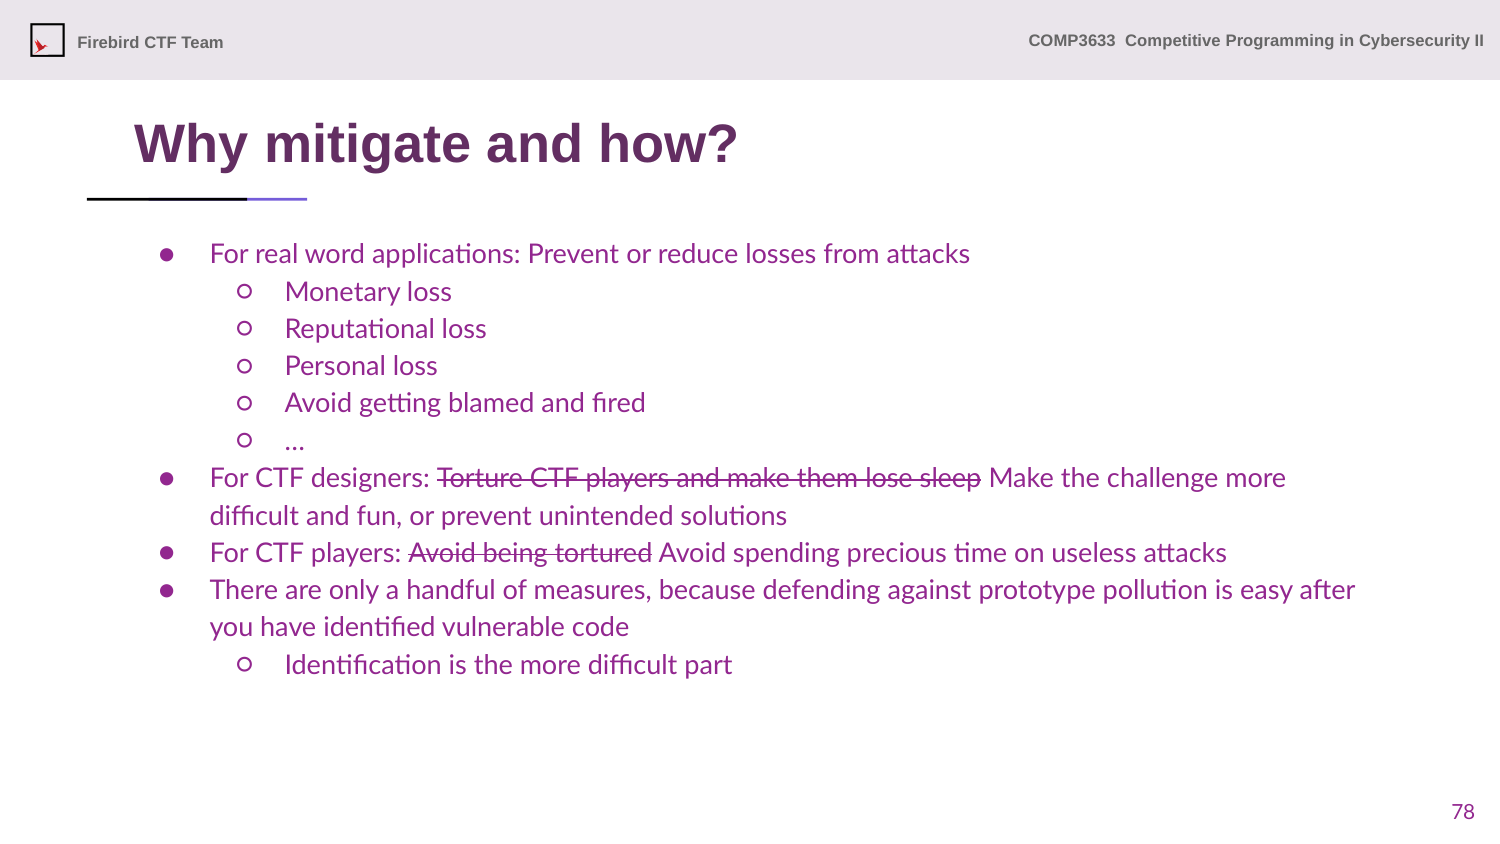

# Why mitigate and how?
For real word applications: Prevent or reduce losses from attacks
Monetary loss
Reputational loss
Personal loss
Avoid getting blamed and fired
…
For CTF designers: Torture CTF players and make them lose sleep Make the challenge more difficult and fun, or prevent unintended solutions
For CTF players: Avoid being tortured Avoid spending precious time on useless attacks
There are only a handful of measures, because defending against prototype pollution is easy after you have identified vulnerable code
Identification is the more difficult part
78